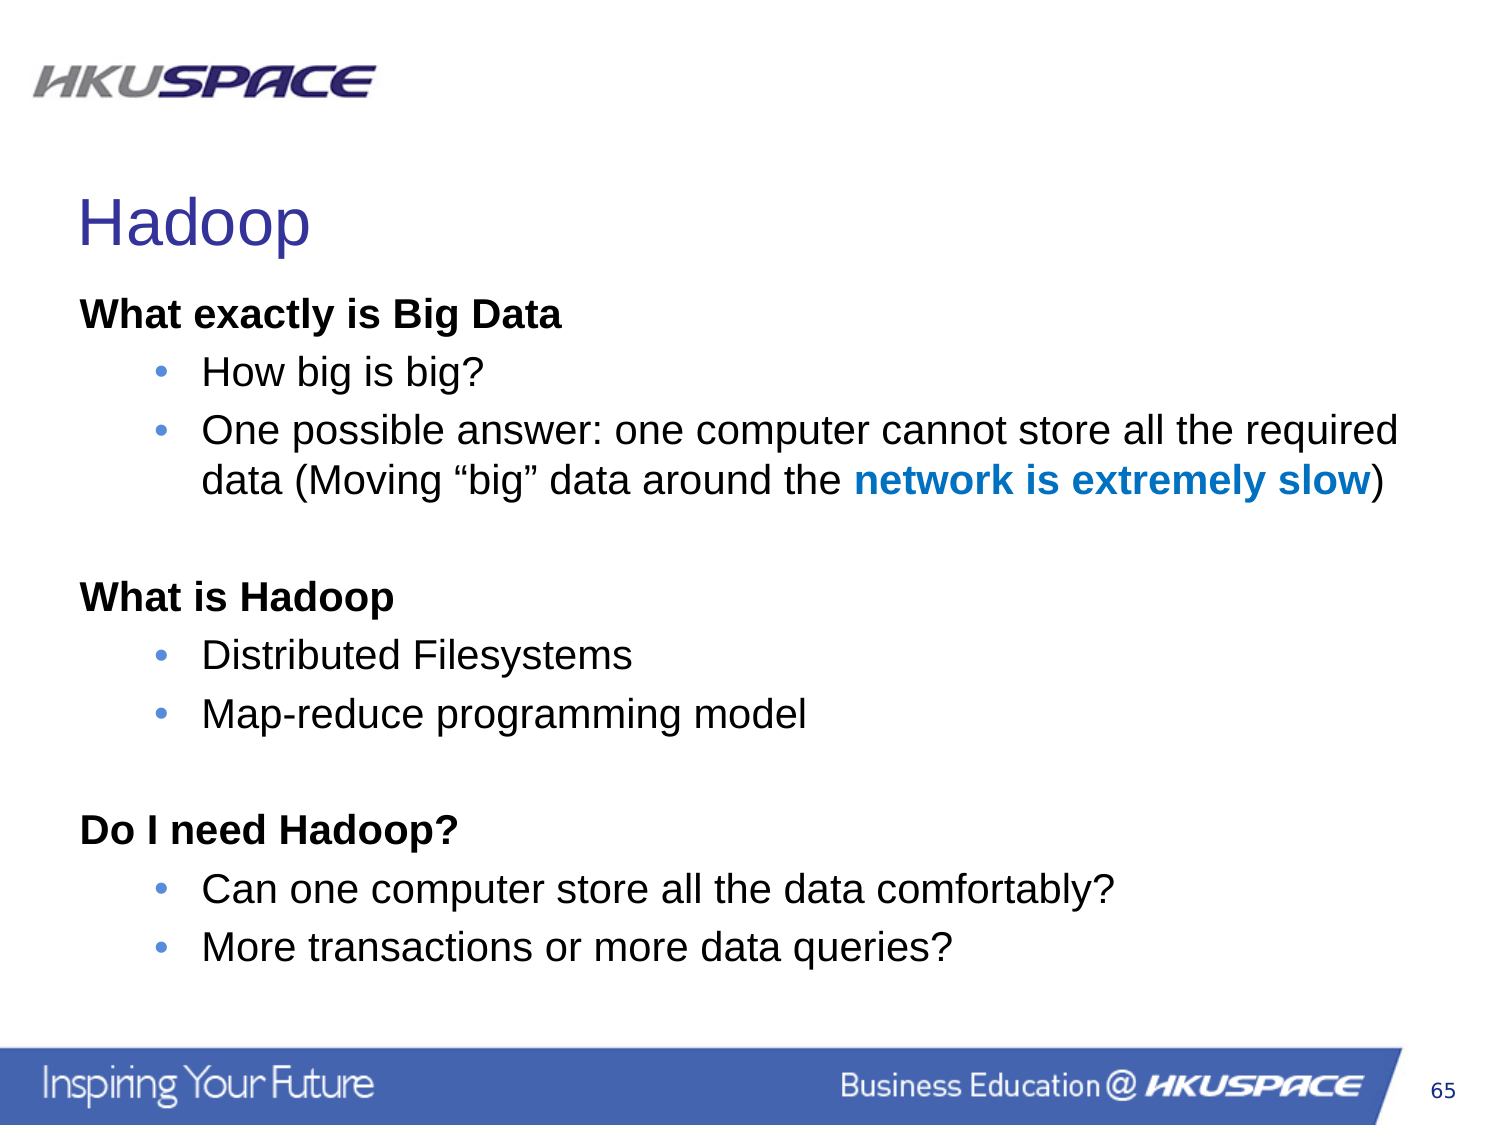

Hadoop
What exactly is Big Data
How big is big?
One possible answer: one computer cannot store all the required data (Moving “big” data around the network is extremely slow)

What is Hadoop
Distributed Filesystems
Map-reduce programming model

Do I need Hadoop?
Can one computer store all the data comfortably?
More transactions or more data queries?

65